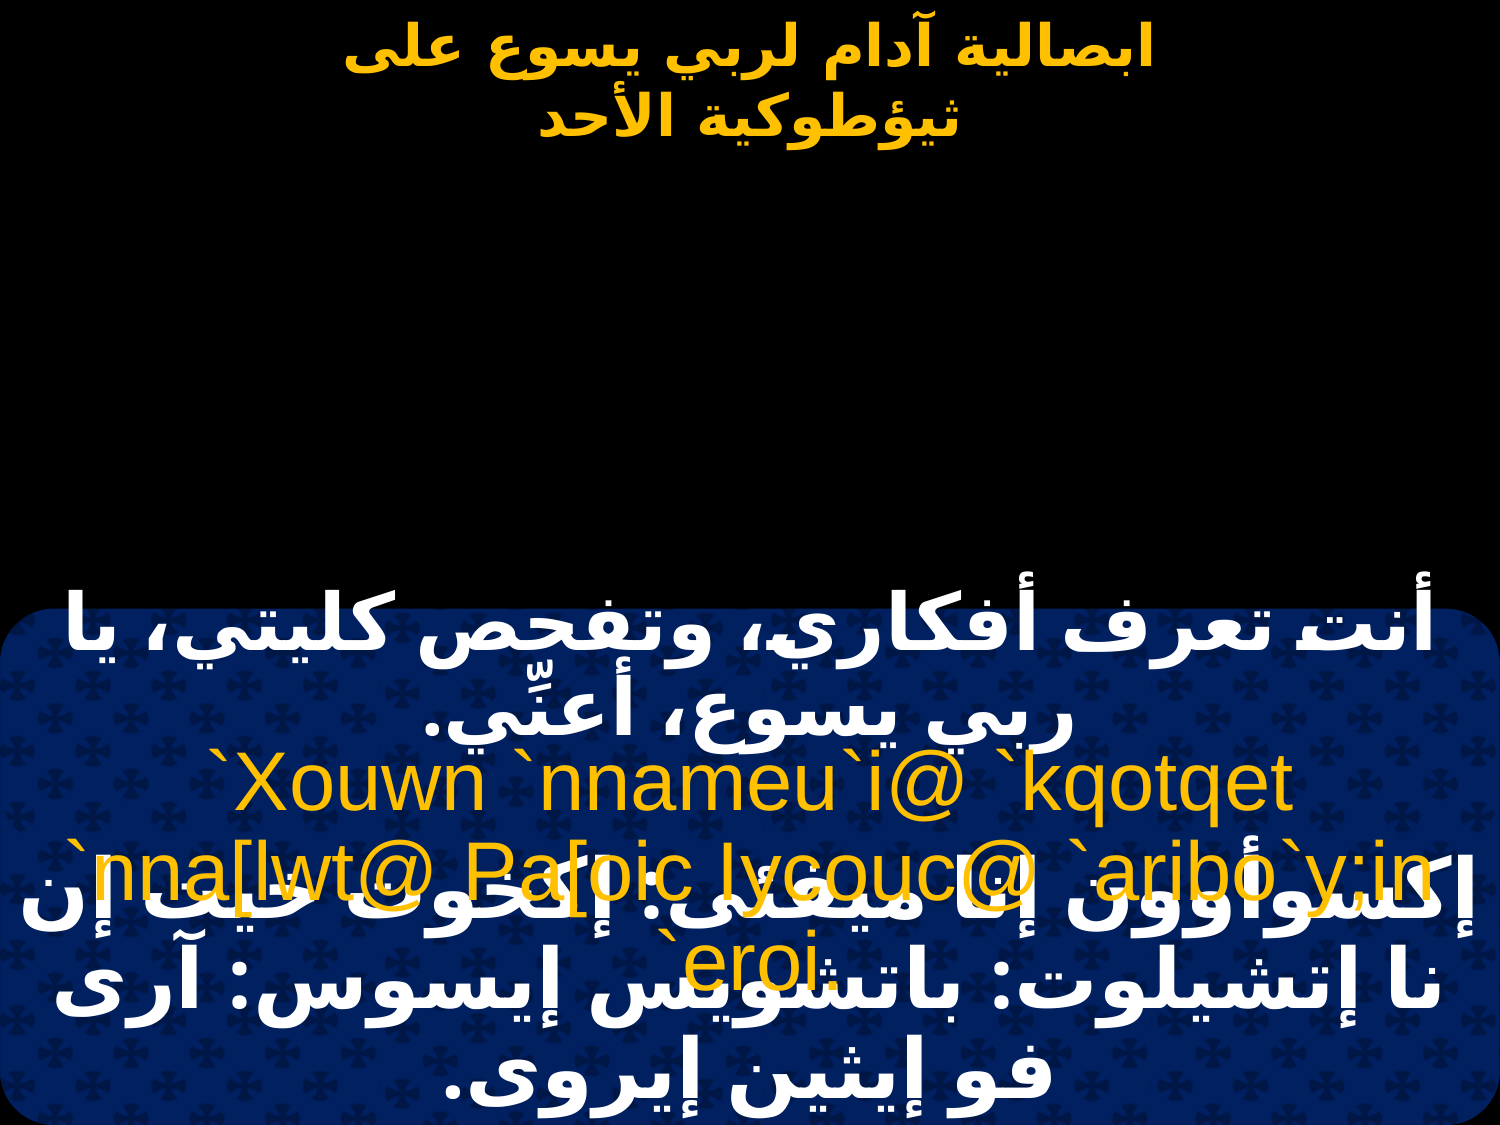

#
أنت تعرف أفكاري، وتفحص كليتي، يا ربي يسوع، أعنِّي.
`Xouwn `nnameu`i@ `kqotqet `nna[lwt@ Pa[oic Iycouc@ `aribo`y;in `eroi.
إكسوأوون إنا ميفئى: إكخوت خيت إن نا إتشيلوت: باتشويس إيسوس: آرى فو إيثين إيروى.